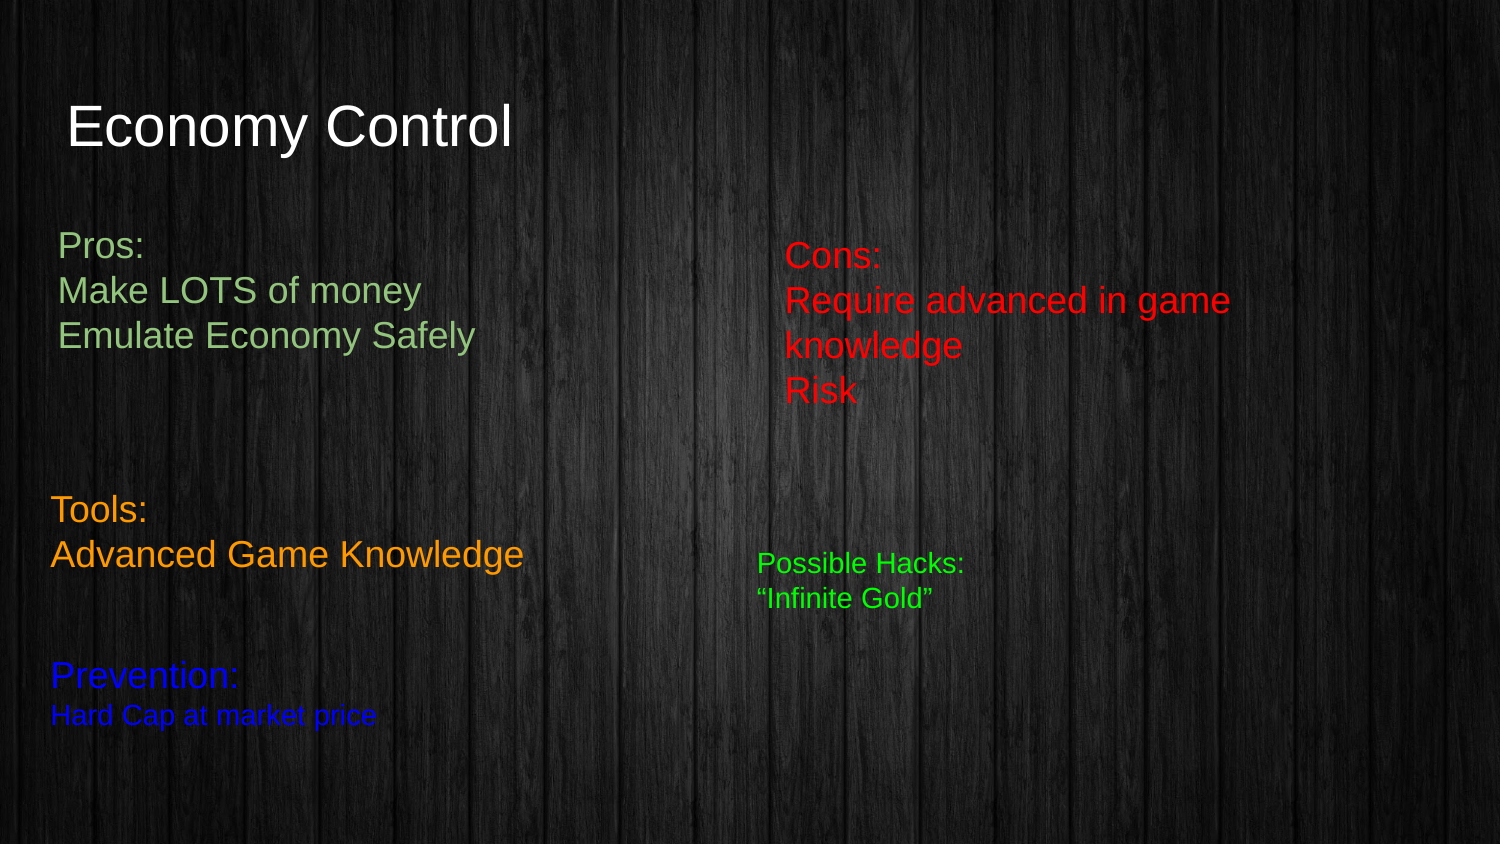

# Economy Control

Pros:
Make LOTS of money
Emulate Economy Safely

Cons:
Require advanced in game knowledge
Risk
Tools:
Advanced Game Knowledge
Possible Hacks:
“Infinite Gold”

Prevention:
Hard Cap at market price